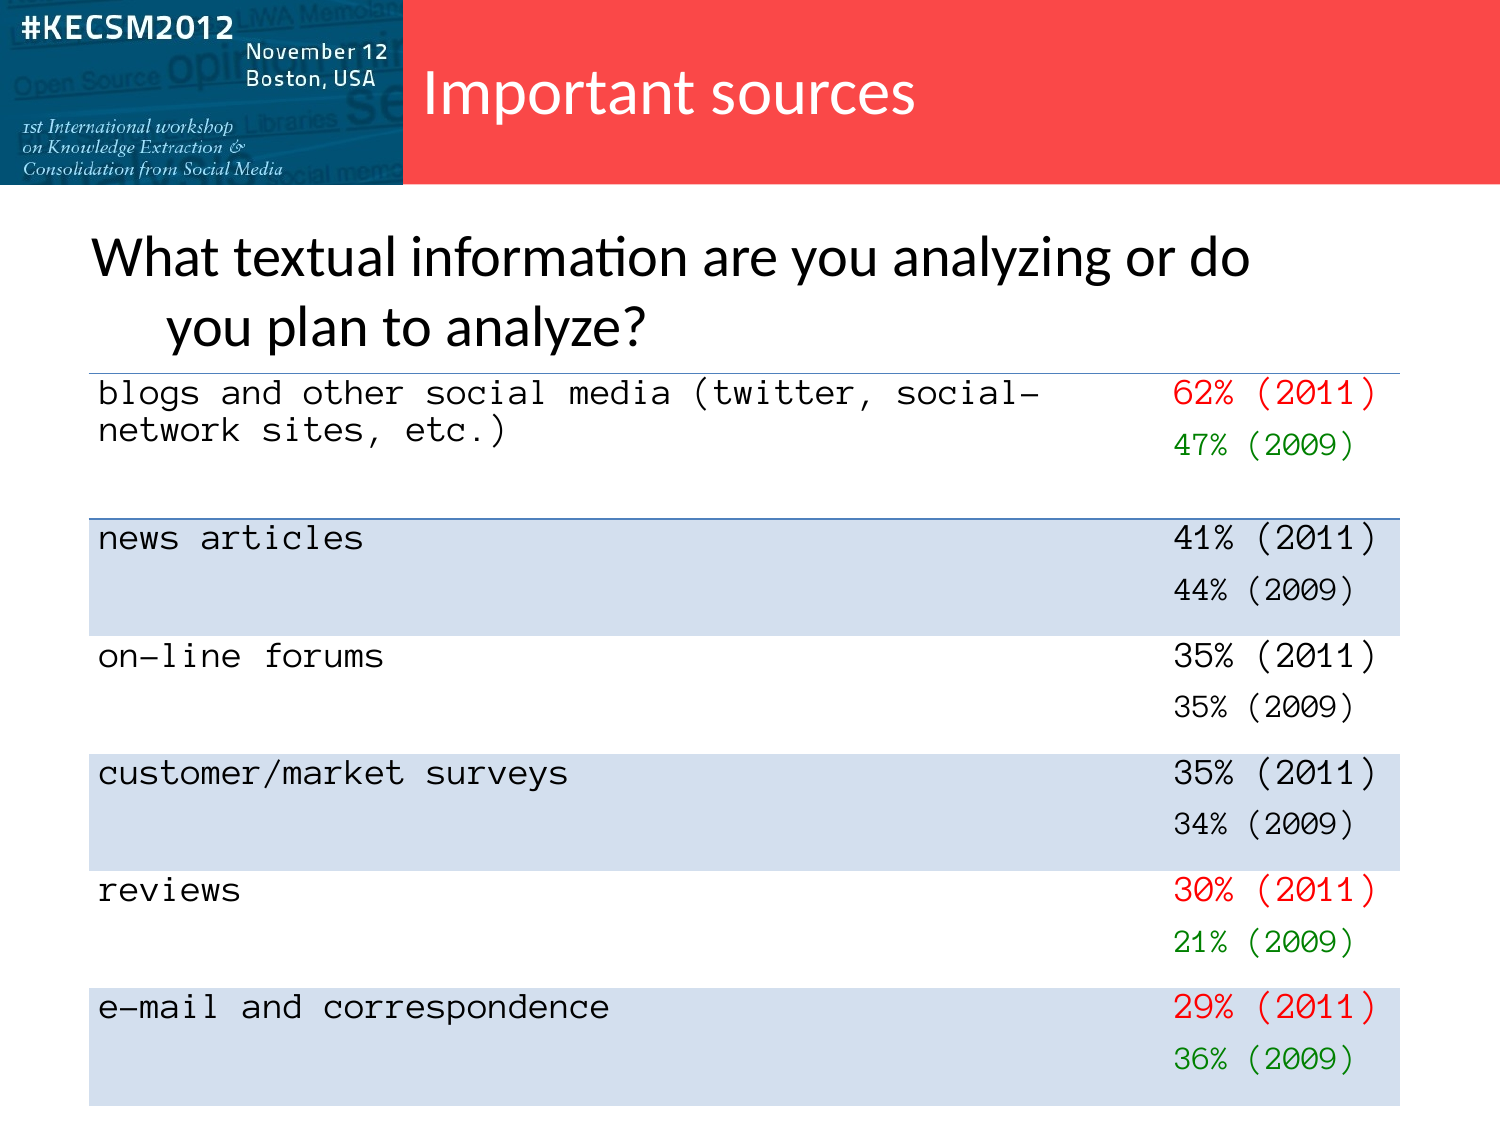

# Important sources
What textual information are you analyzing or do you plan to analyze?
| blogs and other social media (twitter, social-network sites, etc.) | 62% (2011) 47% (2009) |
| --- | --- |
| news articles | 41% (2011) 44% (2009) |
| on-line forums | 35% (2011) 35% (2009) |
| customer/market surveys | 35% (2011) 34% (2009) |
| reviews | 30% (2011) 21% (2009) |
| e-mail and correspondence | 29% (2011) 36% (2009) |